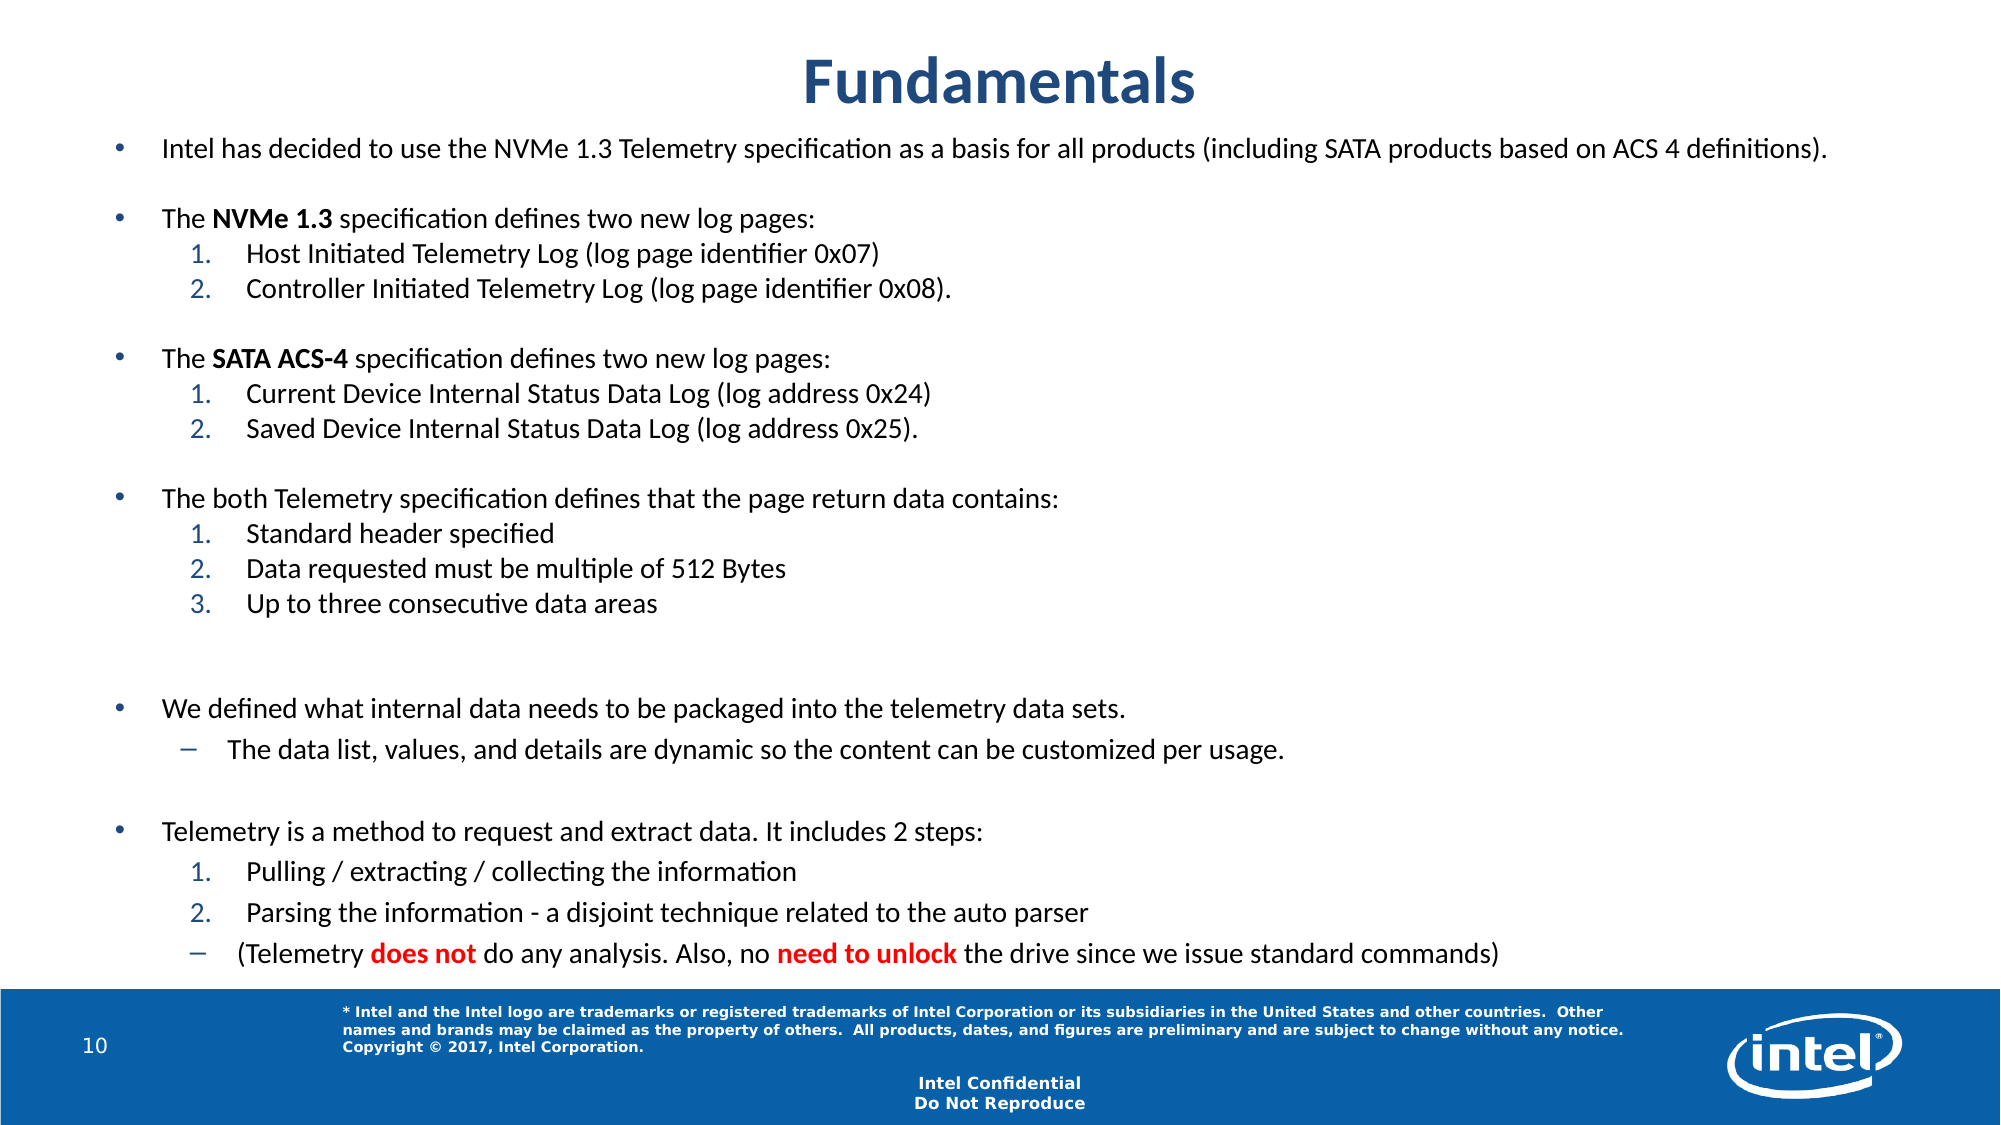

# Fundamentals
Intel has decided to use the NVMe 1.3 Telemetry specification as a basis for all products (including SATA products based on ACS 4 definitions).

The NVMe 1.3 specification defines two new log pages:
Host Initiated Telemetry Log (log page identifier 0x07)
Controller Initiated Telemetry Log (log page identifier 0x08).

The SATA ACS-4 specification defines two new log pages:
Current Device Internal Status Data Log (log address 0x24)
Saved Device Internal Status Data Log (log address 0x25).

The both Telemetry specification defines that the page return data contains:
Standard header specified
Data requested must be multiple of 512 Bytes
Up to three consecutive data areas

We defined what internal data needs to be packaged into the telemetry data sets.
The data list, values, and details are dynamic so the content can be customized per usage.

Telemetry is a method to request and extract data. It includes 2 steps:
Pulling / extracting / collecting the information
Parsing the information - a disjoint technique related to the auto parser
(Telemetry does not do any analysis. Also, no need to unlock the drive since we issue standard commands)